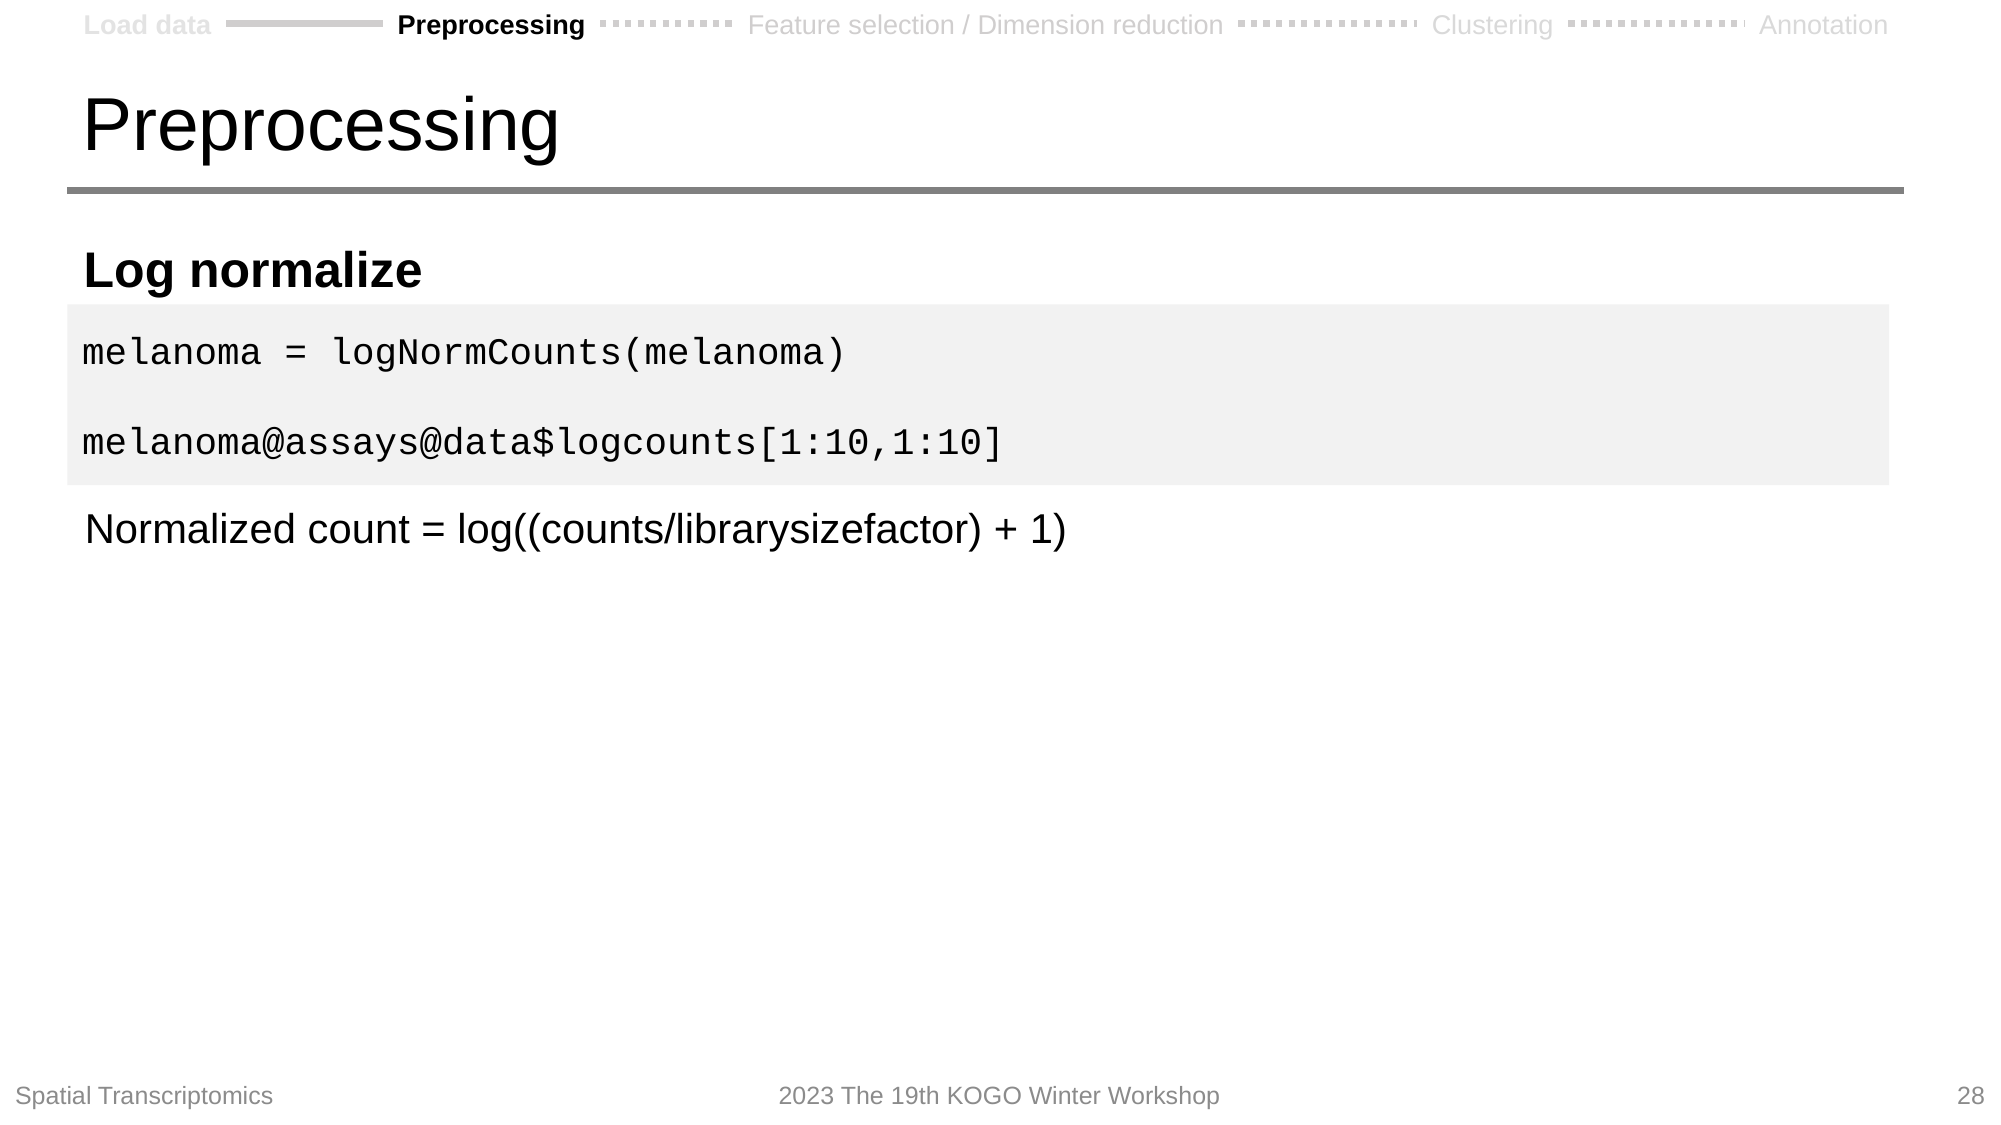

Load data
Preprocessing
Feature selection / Dimension reduction
Clustering
Annotation
# Preprocessing
Log normalize
melanoma = logNormCounts(melanoma)

melanoma@assays@data$logcounts[1:10,1:10]
Normalized count = log((counts/librarysizefactor) + 1)

Spatial Transcriptomics
2023 The 19th KOGO Winter Workshop
28